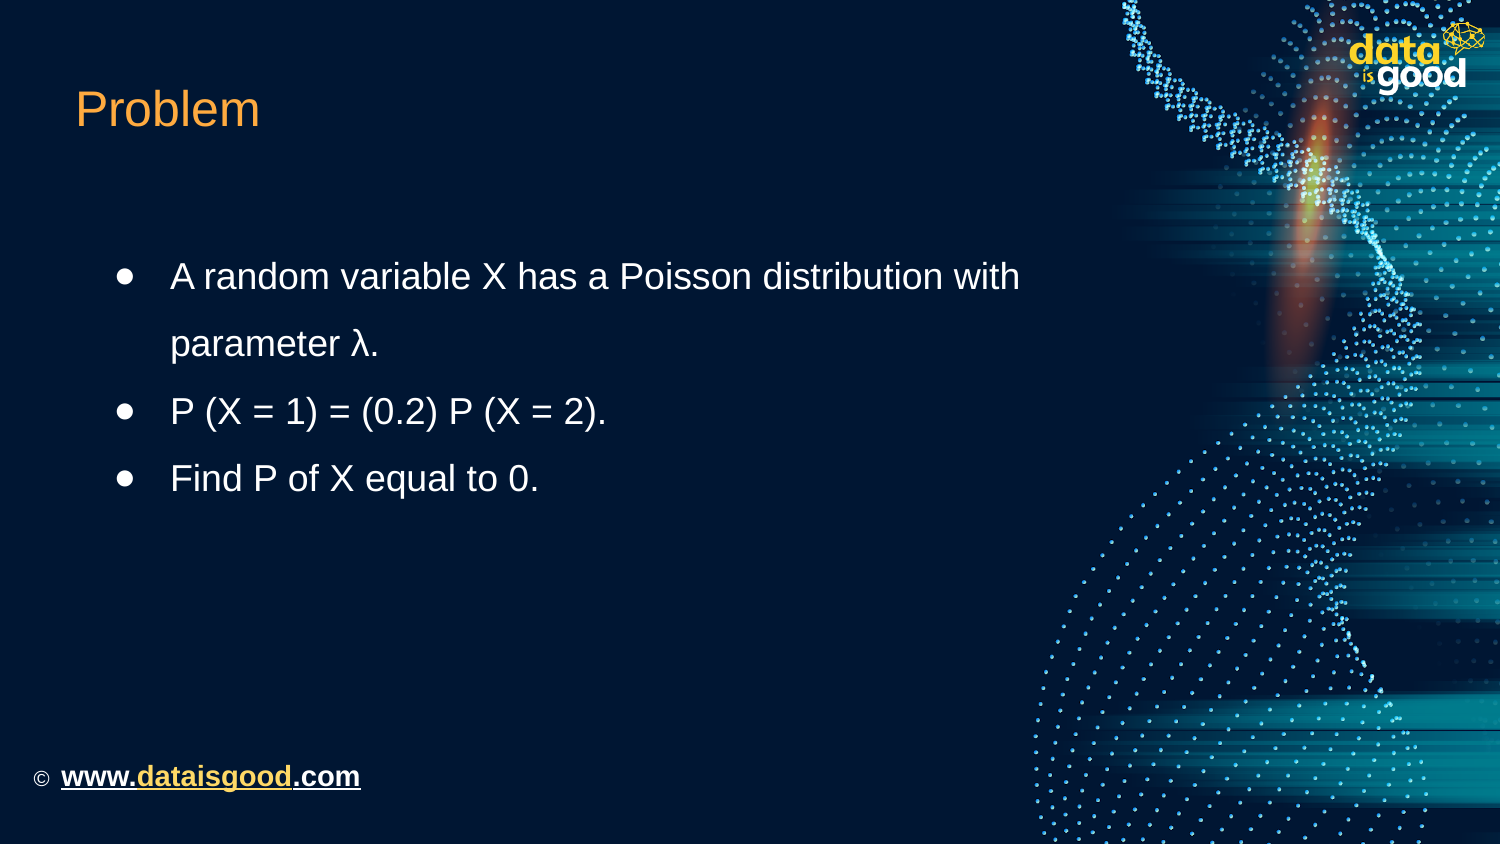

# Problem
A random variable X has a Poisson distribution with parameter λ.
P (X = 1) = (0.2) P (X = 2).
Find P of X equal to 0.